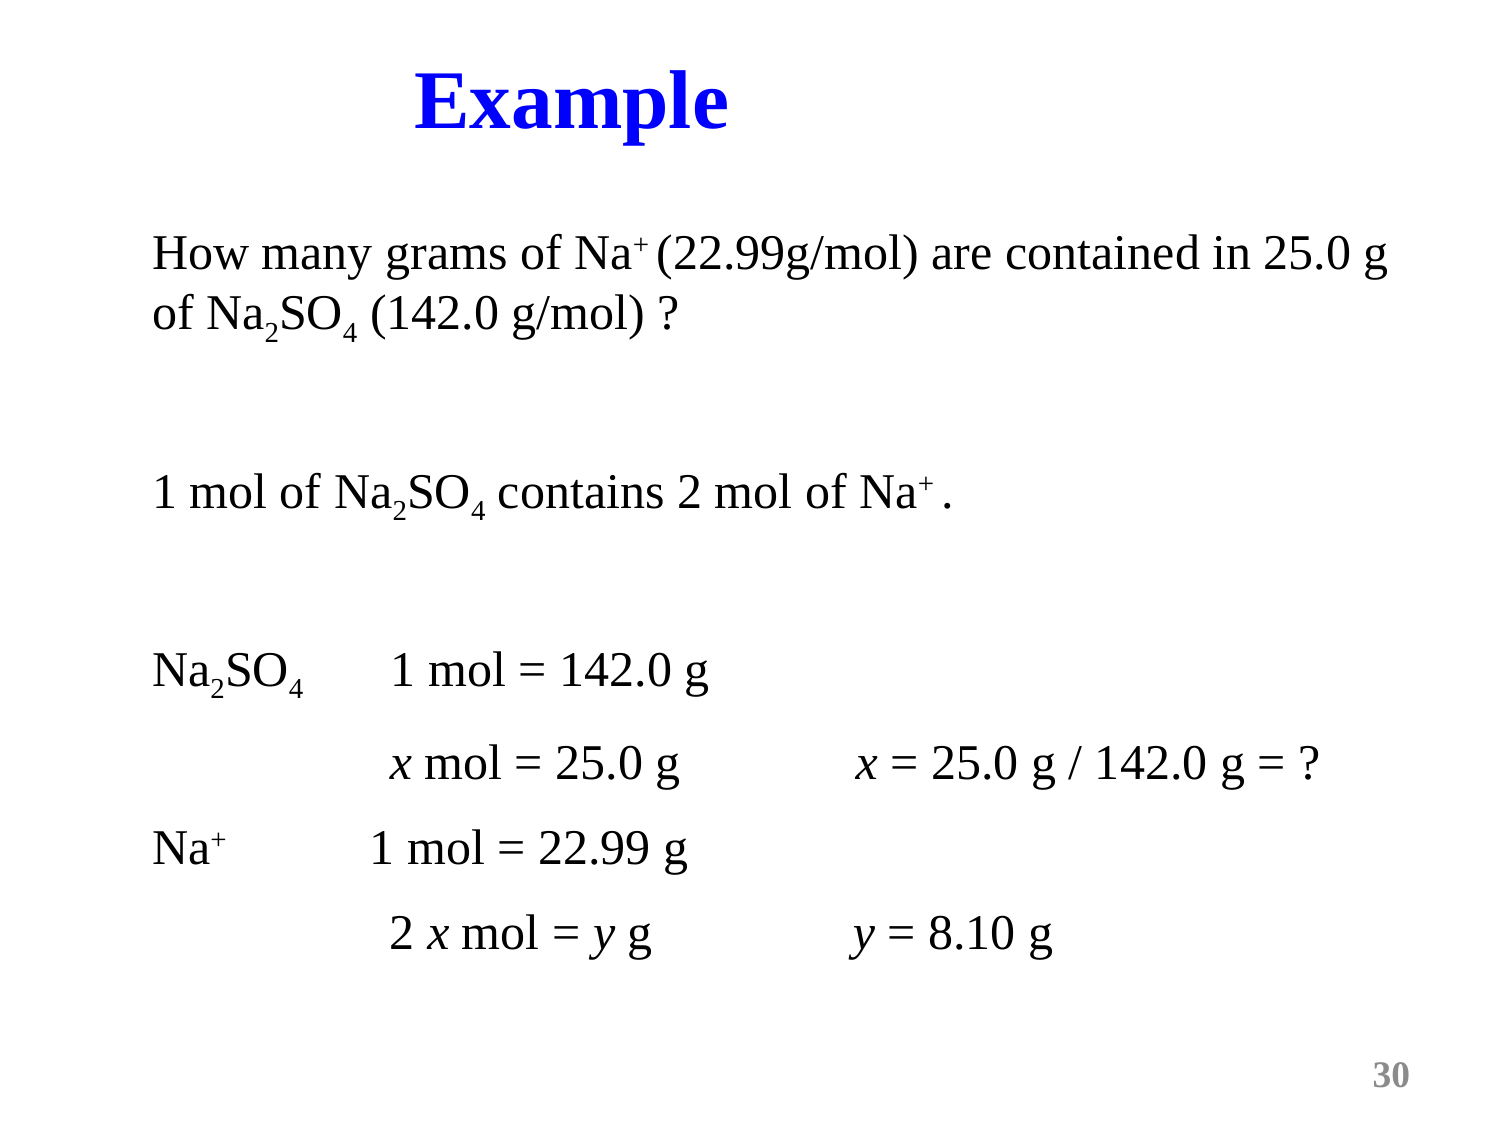

Example
How many grams of Na+ (22.99g/mol) are contained in 25.0 g of Na2SO4 (142.0 g/mol) ?

1 mol of Na2SO4 contains 2 mol of Na+ .

Na2SO4       1 mol = 142.0 g
                   x mol = 25.0 g              x = 25.0 g / 142.0 g = ?
Na+                   1 mol = 22.99 g
                   2 x mol = y g                y = 8.10 g
30